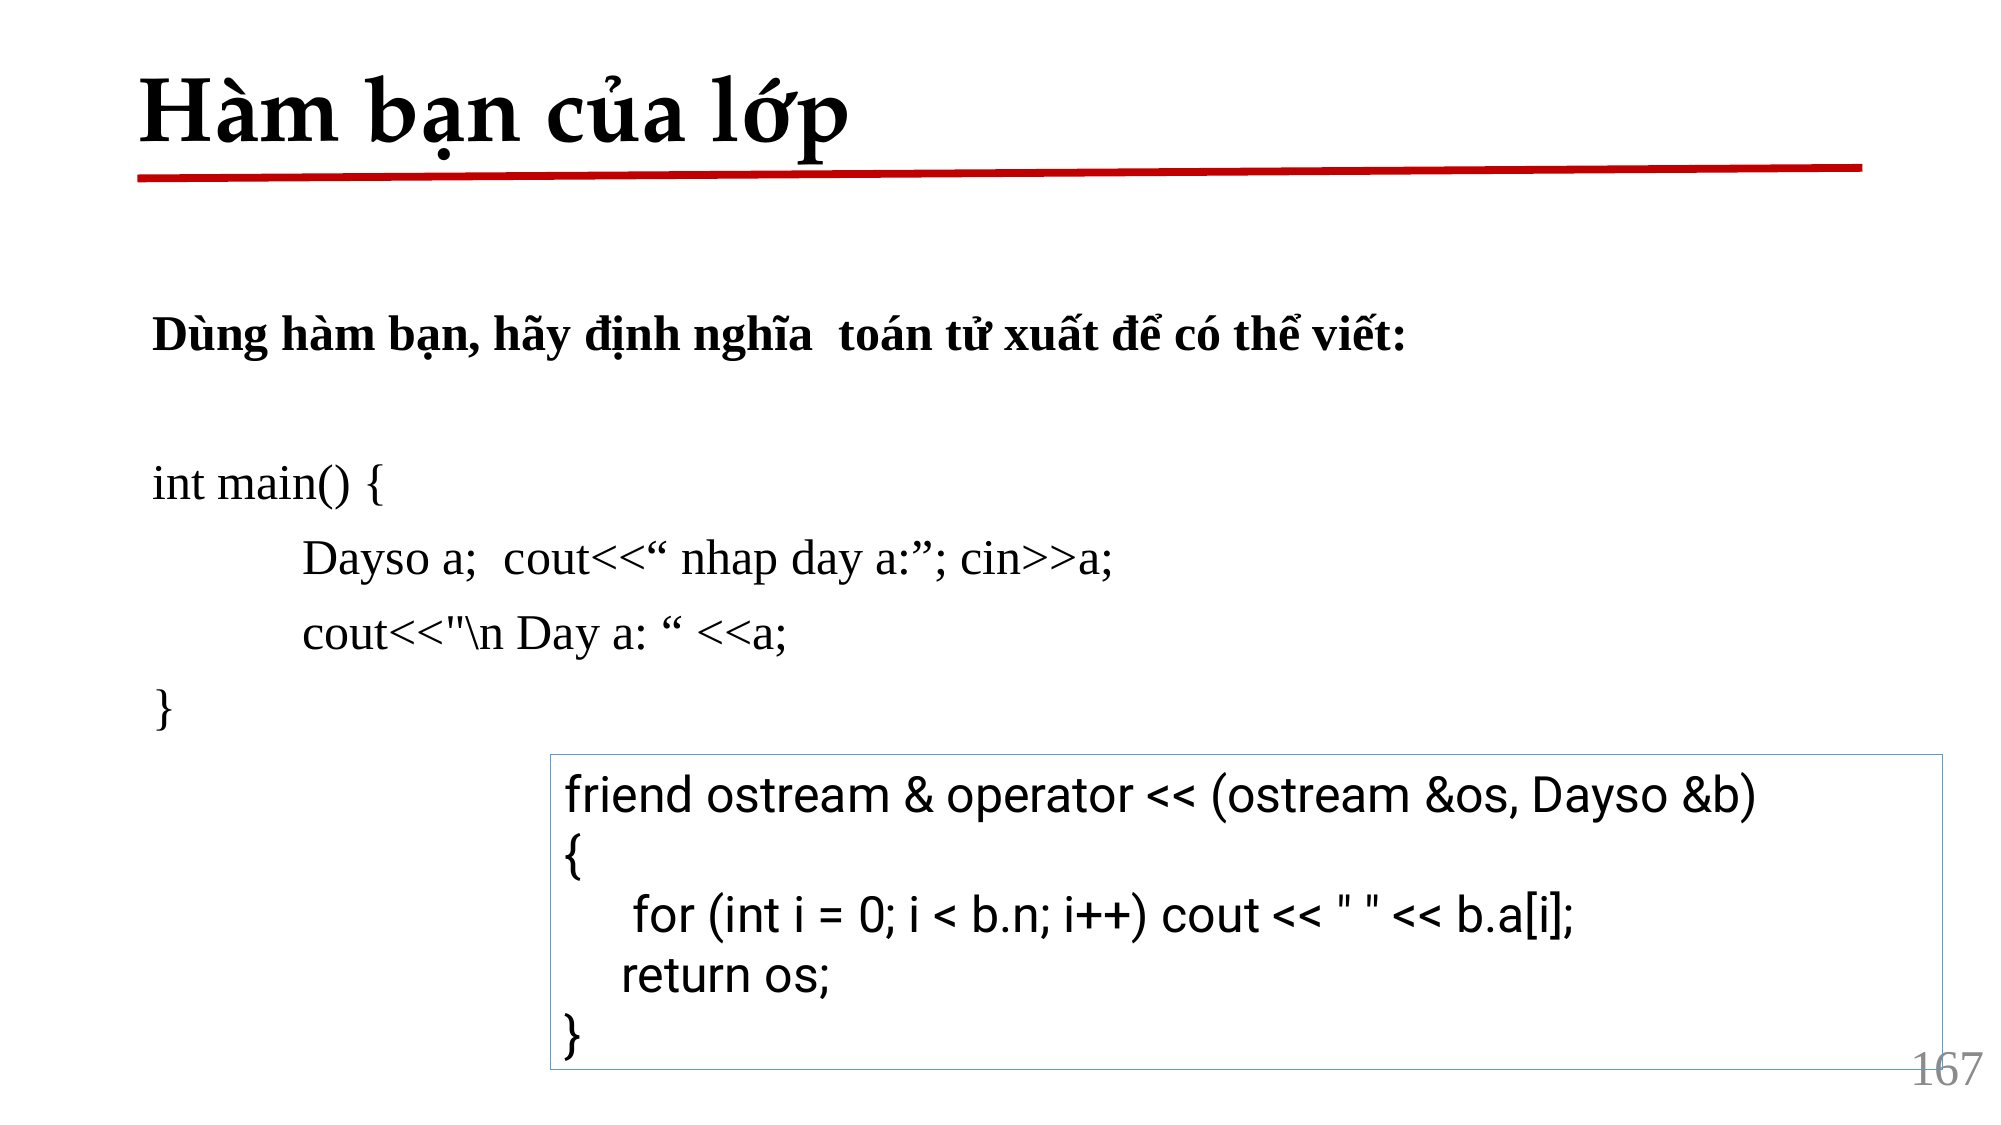

# Hàm bạn của lớp
Dùng hàm bạn, hãy định nghĩa  toán tử xuất để có thể viết:

int main() {
	Dayso a;  cout<<“ nhap day a:”; cin>>a;
	cout<<"\n Day a: “ <<a;
}

friend ostream & operator << (ostream &os, Dayso &b)
{
      for (int i = 0; i < b.n; i++) cout << " " << b.a[i];
     return os;
}
167